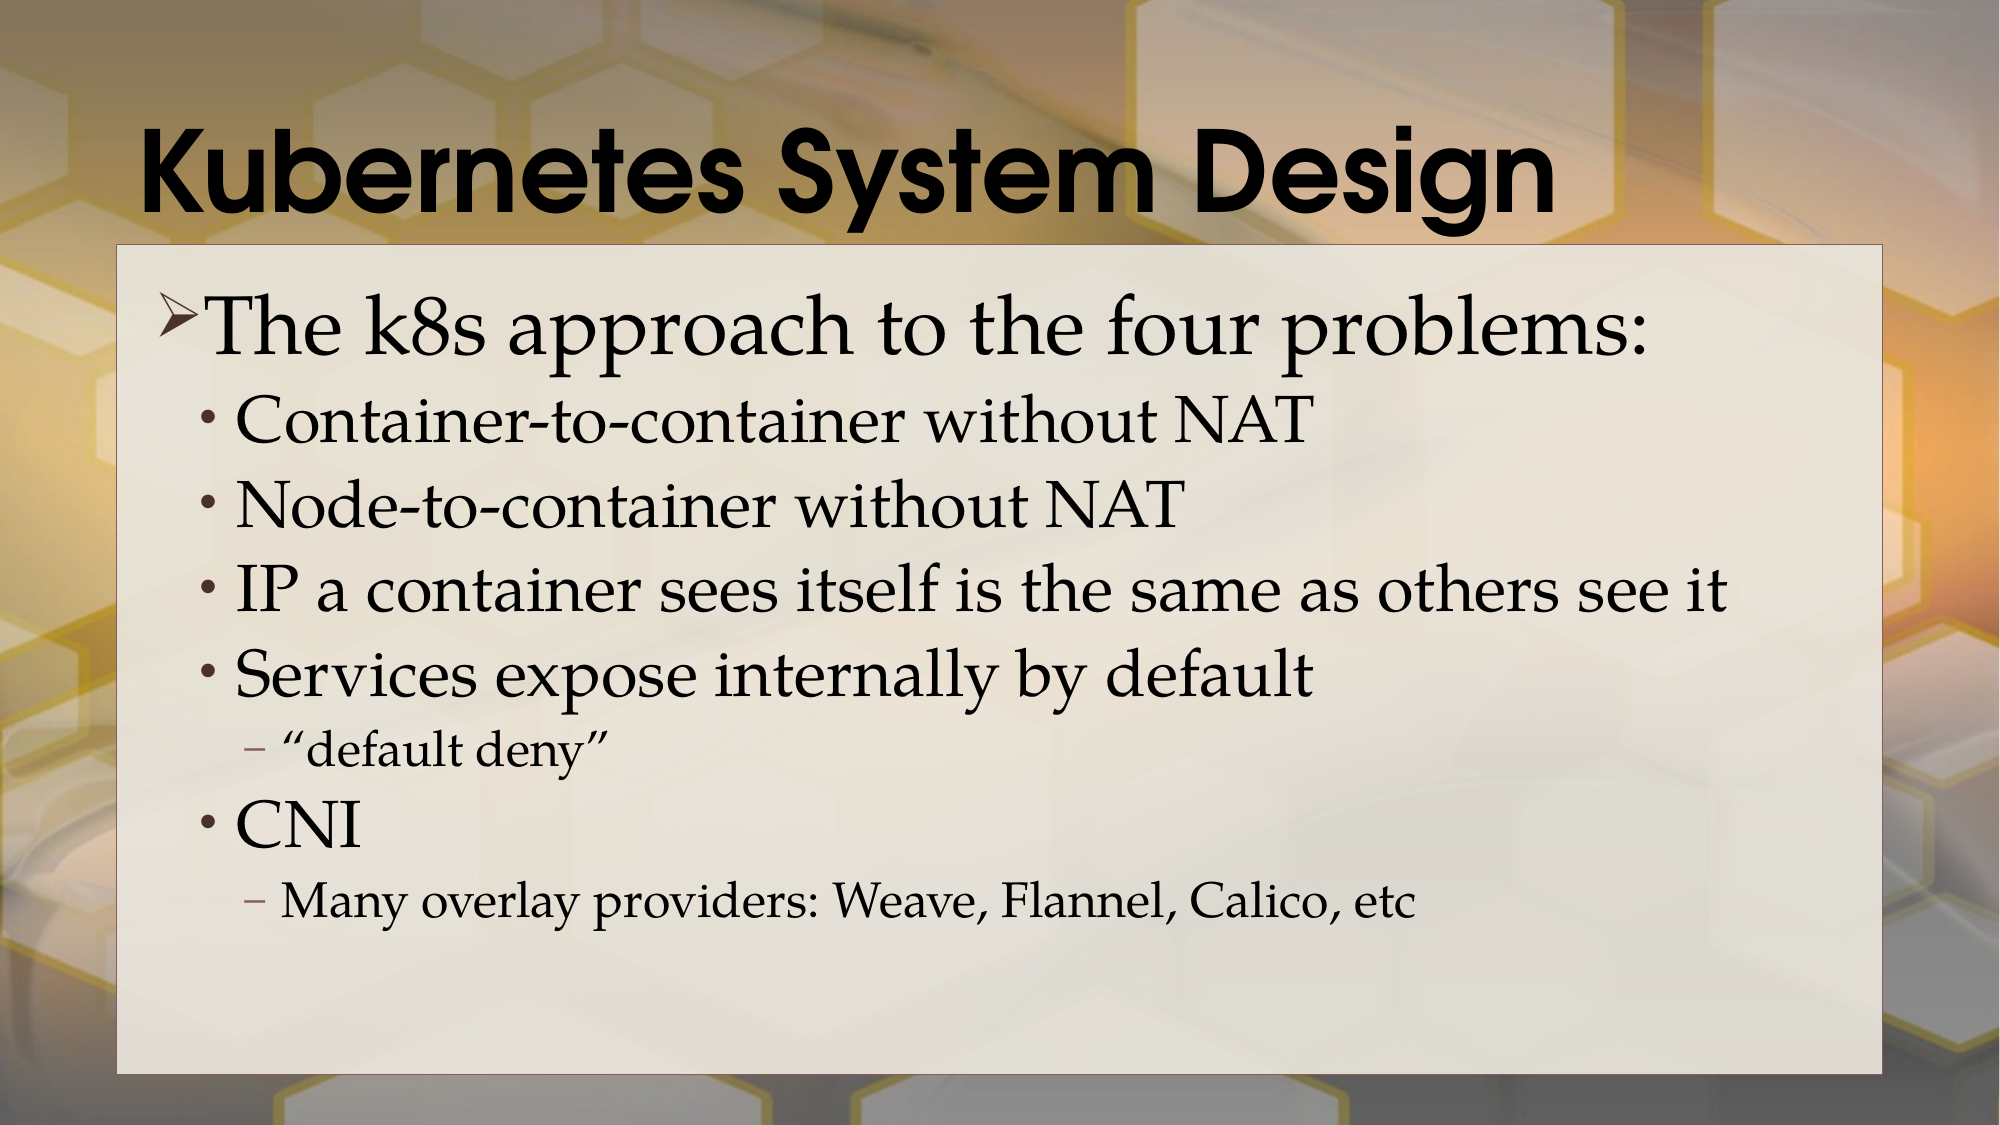

# Kubernetes System Design
The k8s approach to the four problems:
Container-to-container without NAT
Node-to-container without NAT
IP a container sees itself is the same as others see it
Services expose internally by default
“default deny”
CNI
Many overlay providers: Weave, Flannel, Calico, etc